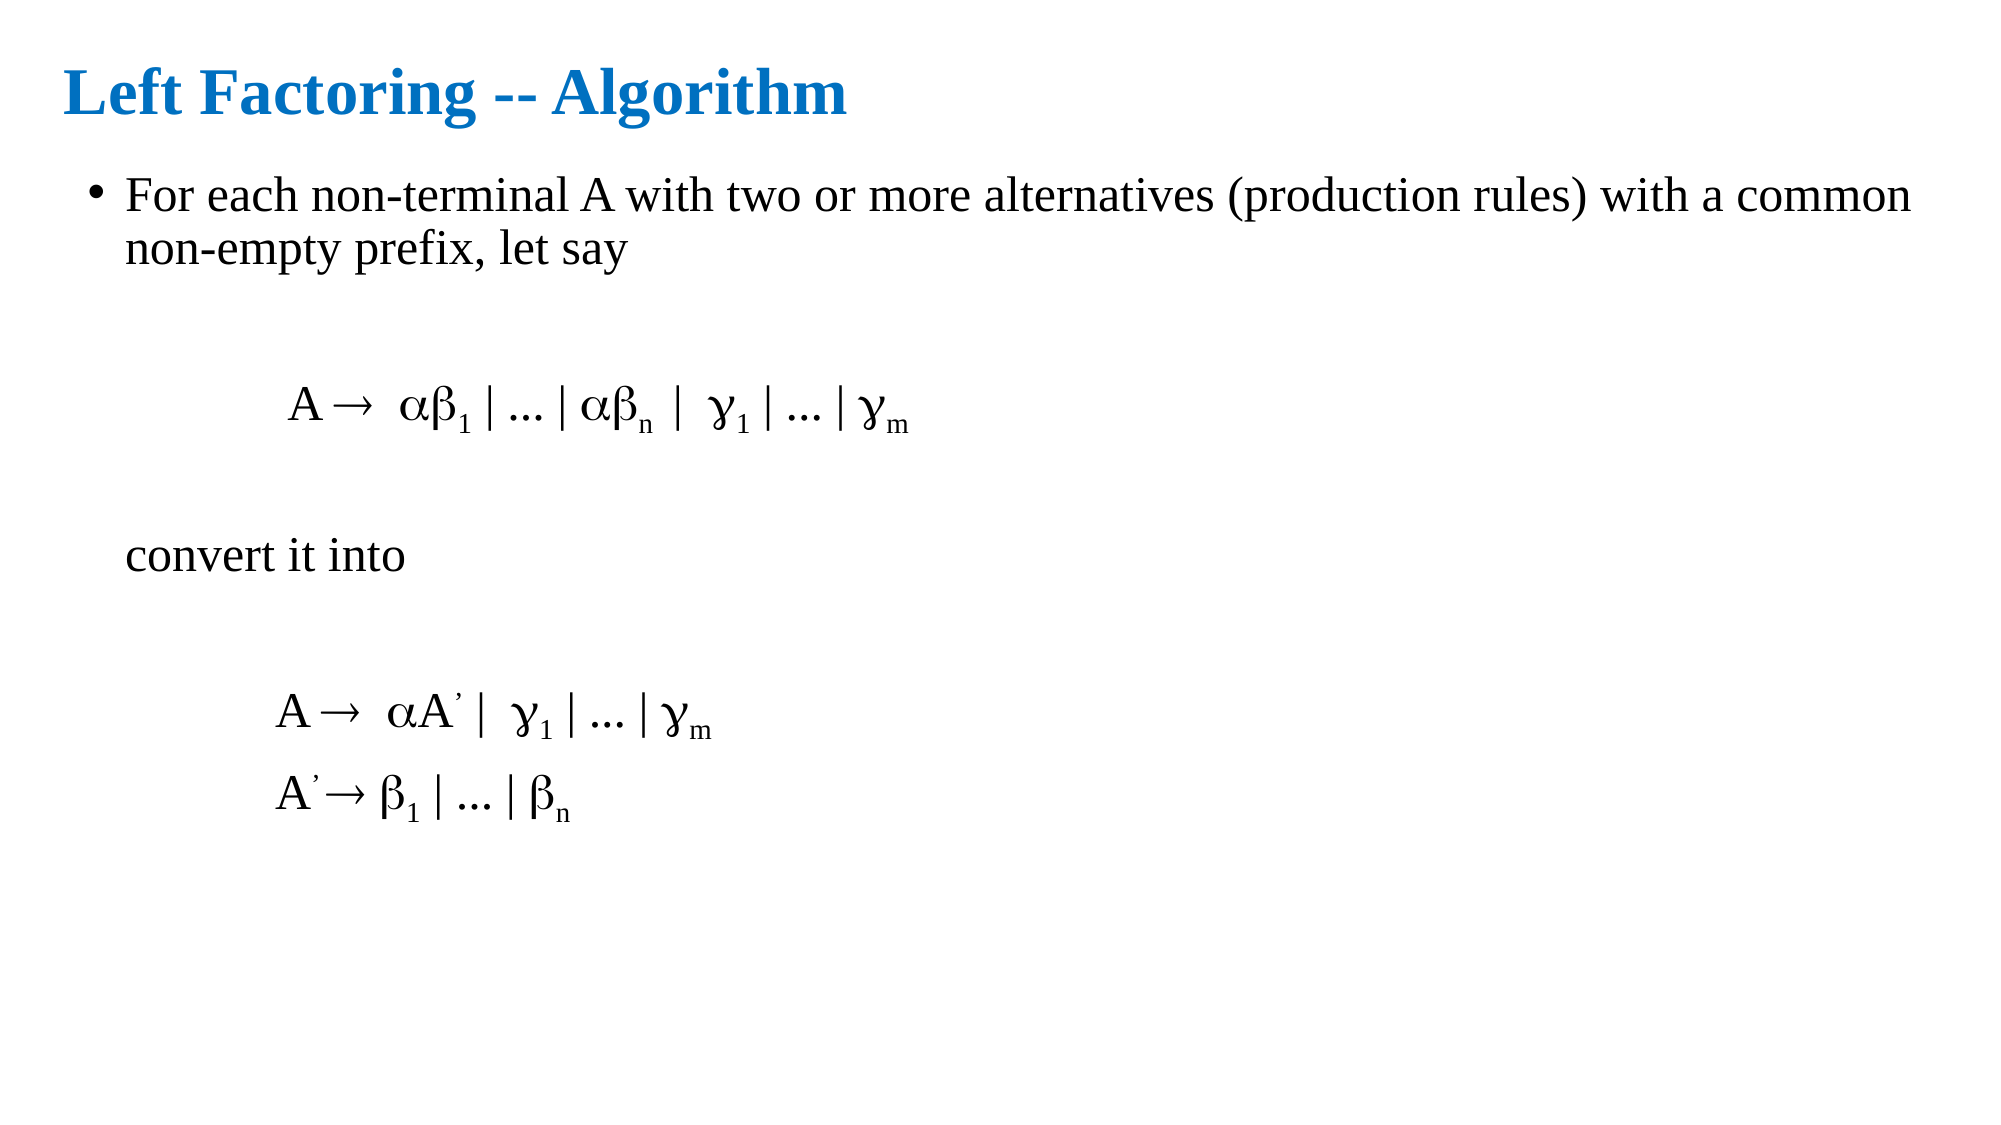

# Left Factoring -- Algorithm
For each non-terminal A with two or more alternatives (production rules) with a common non-empty prefix, let say

		 A →  αβ1 | ... | αβn  |  γ1 | ... | γm

	convert it into

		A →  αA’ |  γ1 | ... | γm
		A’ → β1 | ... | βn